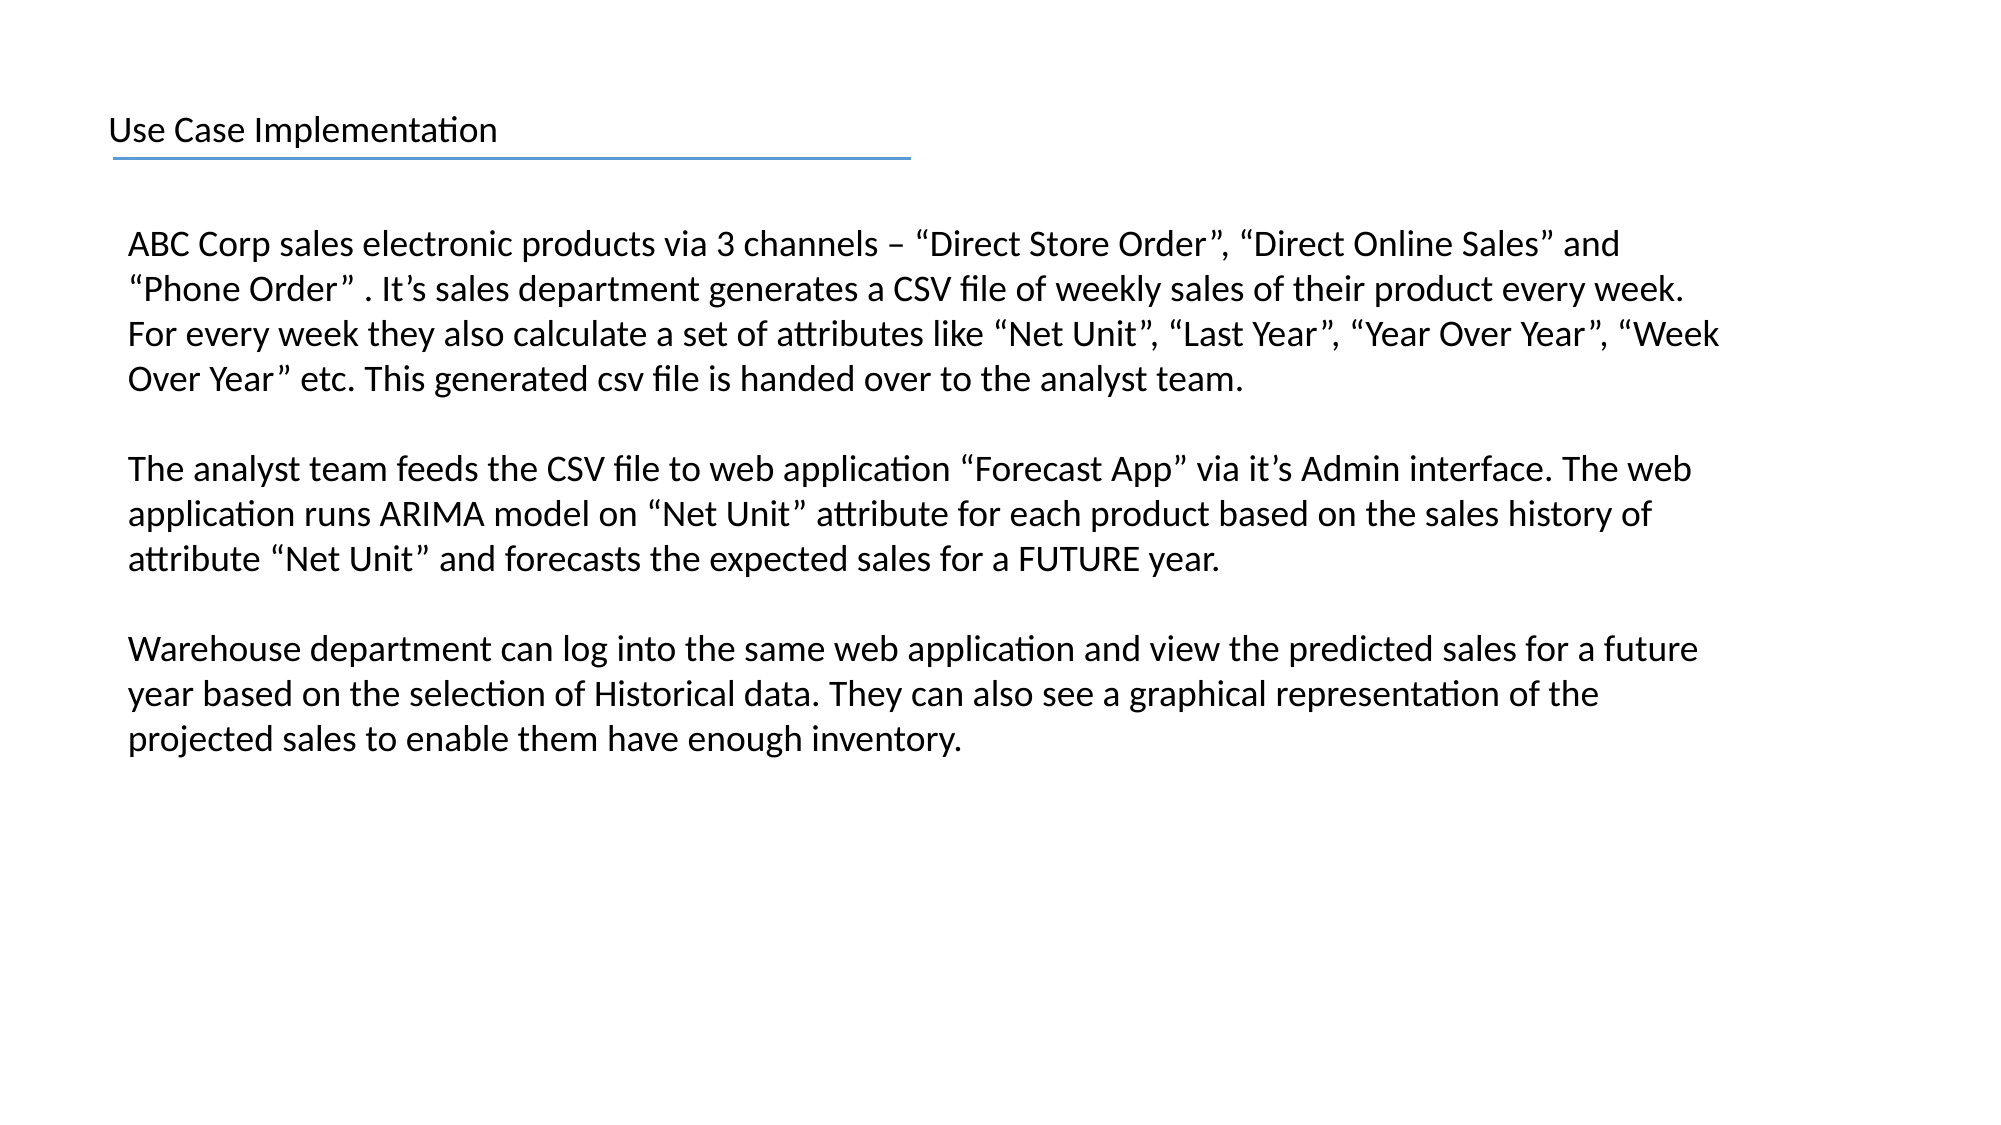

Use Case Implementation
ABC Corp sales electronic products via 3 channels – “Direct Store Order”, “Direct Online Sales” and “Phone Order” . It’s sales department generates a CSV file of weekly sales of their product every week. For every week they also calculate a set of attributes like “Net Unit”, “Last Year”, “Year Over Year”, “Week Over Year” etc. This generated csv file is handed over to the analyst team.

The analyst team feeds the CSV file to web application “Forecast App” via it’s Admin interface. The web application runs ARIMA model on “Net Unit” attribute for each product based on the sales history of attribute “Net Unit” and forecasts the expected sales for a FUTURE year.

Warehouse department can log into the same web application and view the predicted sales for a future year based on the selection of Historical data. They can also see a graphical representation of the projected sales to enable them have enough inventory.